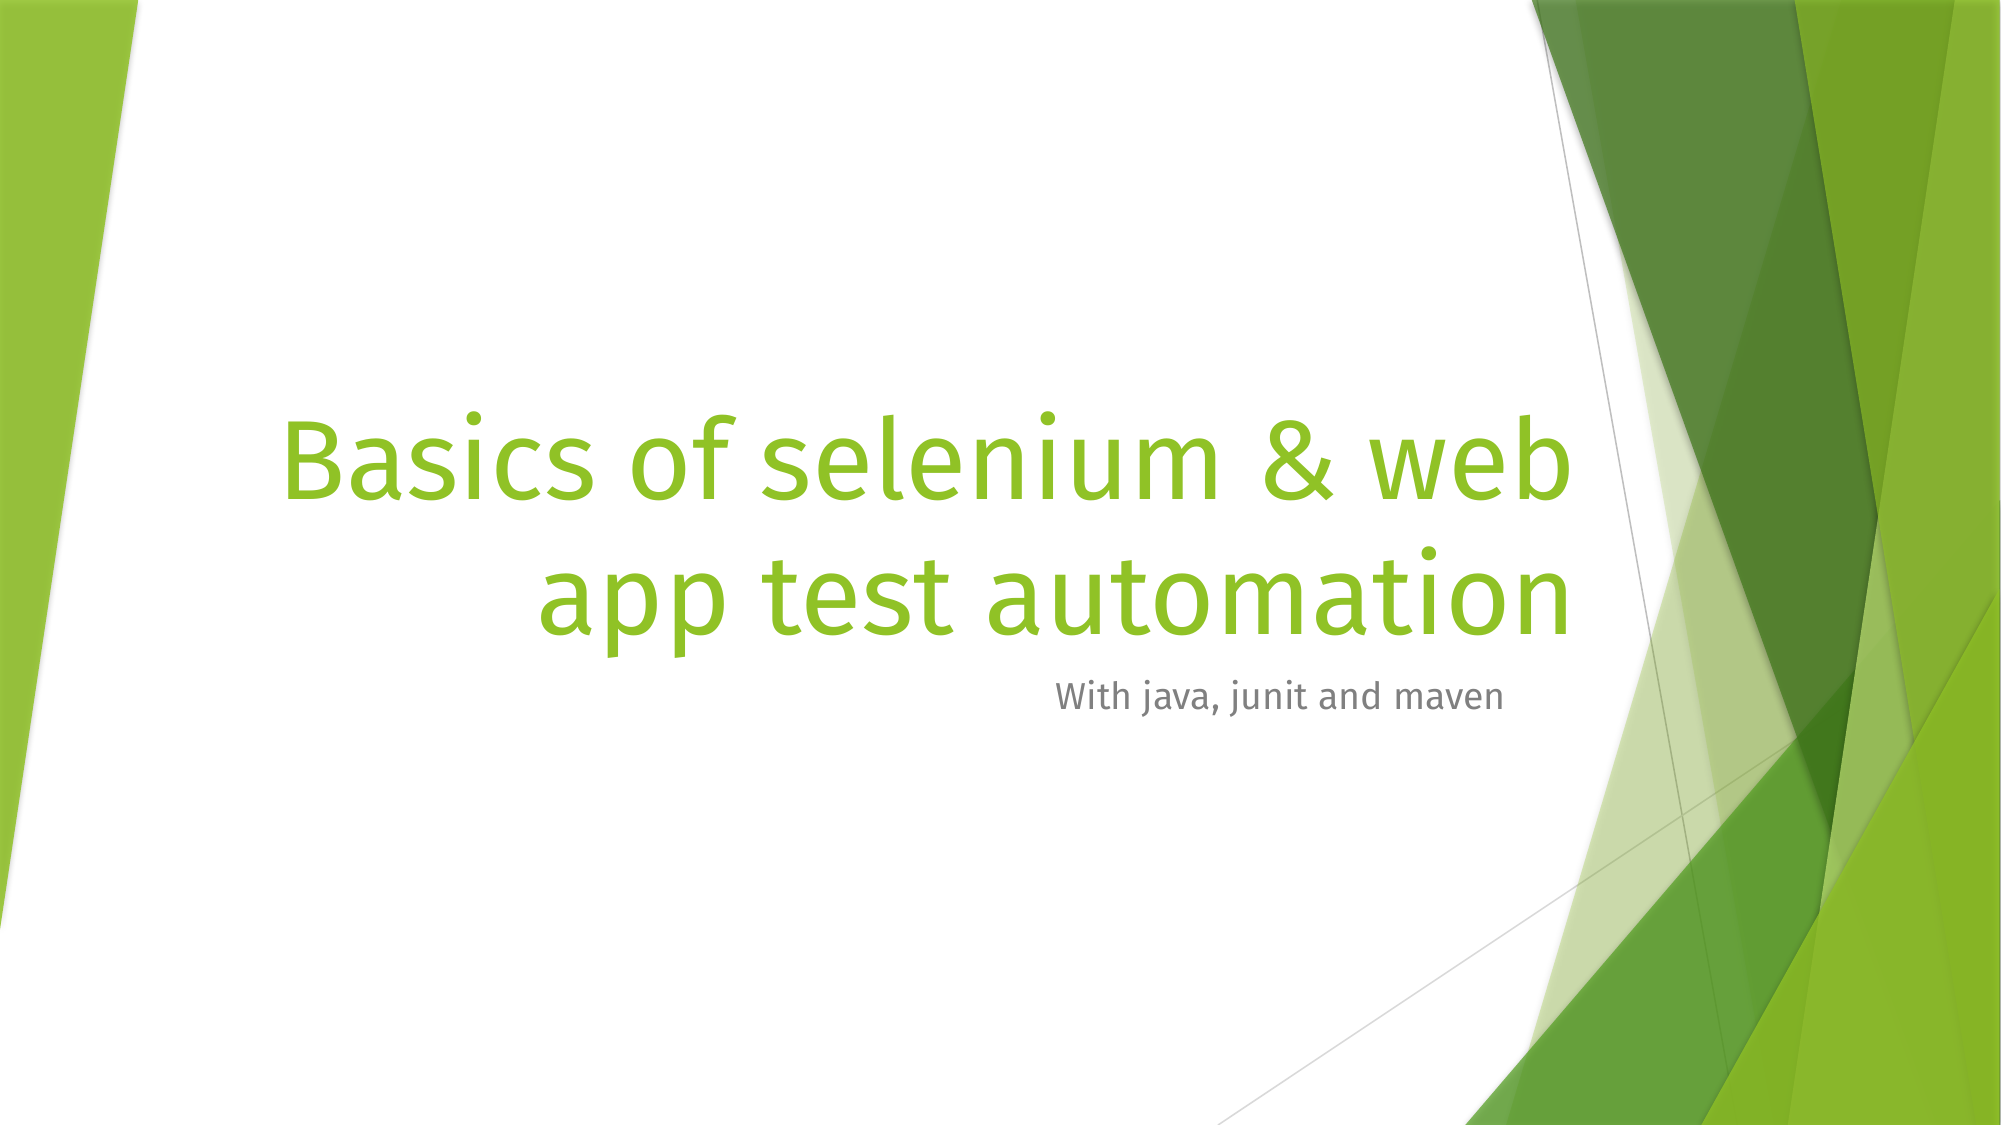

# Basics of selenium & web app test automation
With java, junit and maven